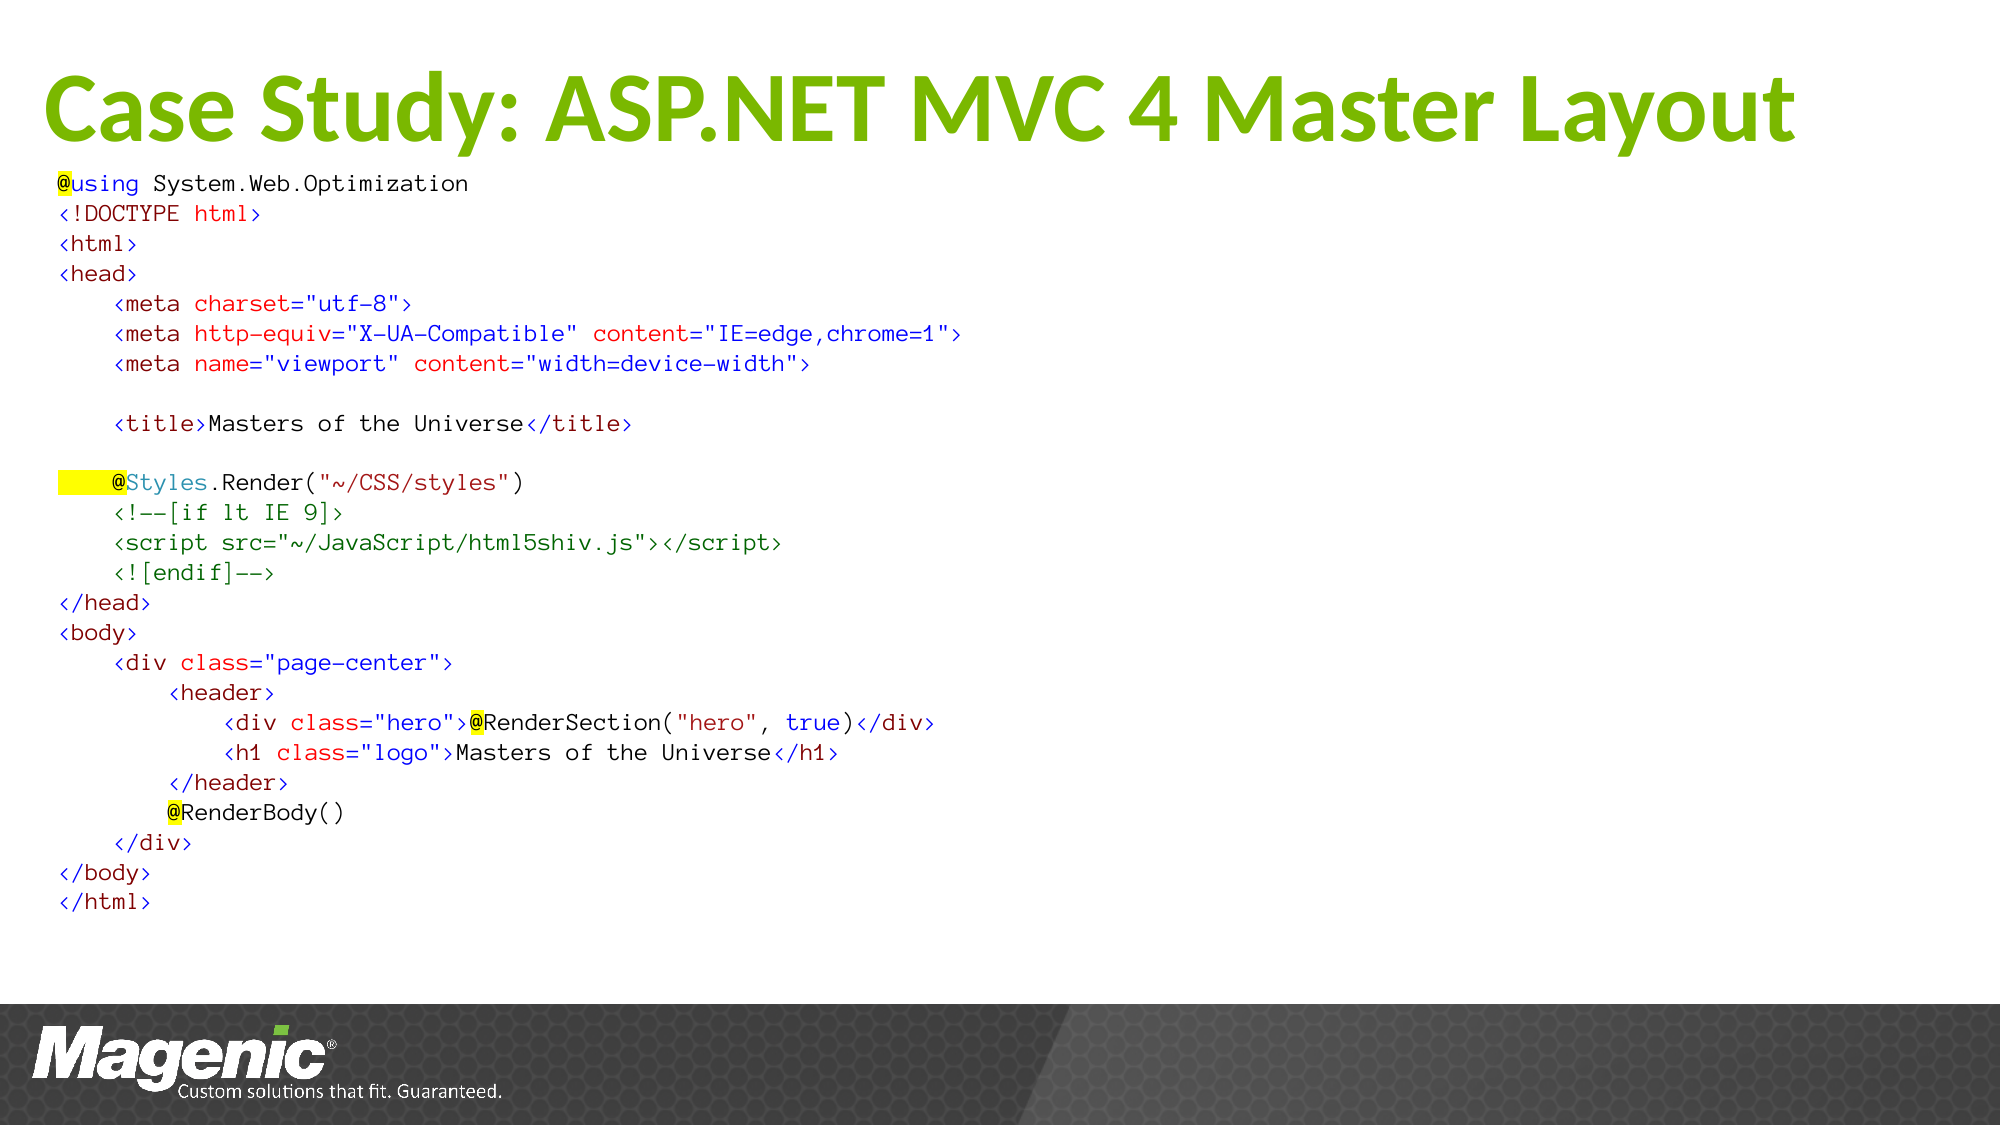

Case Study: ASP.NET MVC 4 Master Layout
@using System.Web.Optimization
<!DOCTYPE html>
<html>
<head>
    <meta charset="utf-8">
    <meta http-equiv="X-UA-Compatible" content="IE=edge,chrome=1">
    <meta name="viewport" content="width=device-width">

    <title>Masters of the Universe</title>

    @Styles.Render("~/CSS/styles")
    <!--[if lt IE 9]>
    <script src="~/JavaScript/html5shiv.js"></script>
    <![endif]-->
</head>
<body>
    <div class="page-center">
        <header>
            <div class="hero">@RenderSection("hero", true)</div>
            <h1 class="logo">Masters of the Universe</h1>
        </header>
        @RenderBody()
    </div>
</body>
</html>